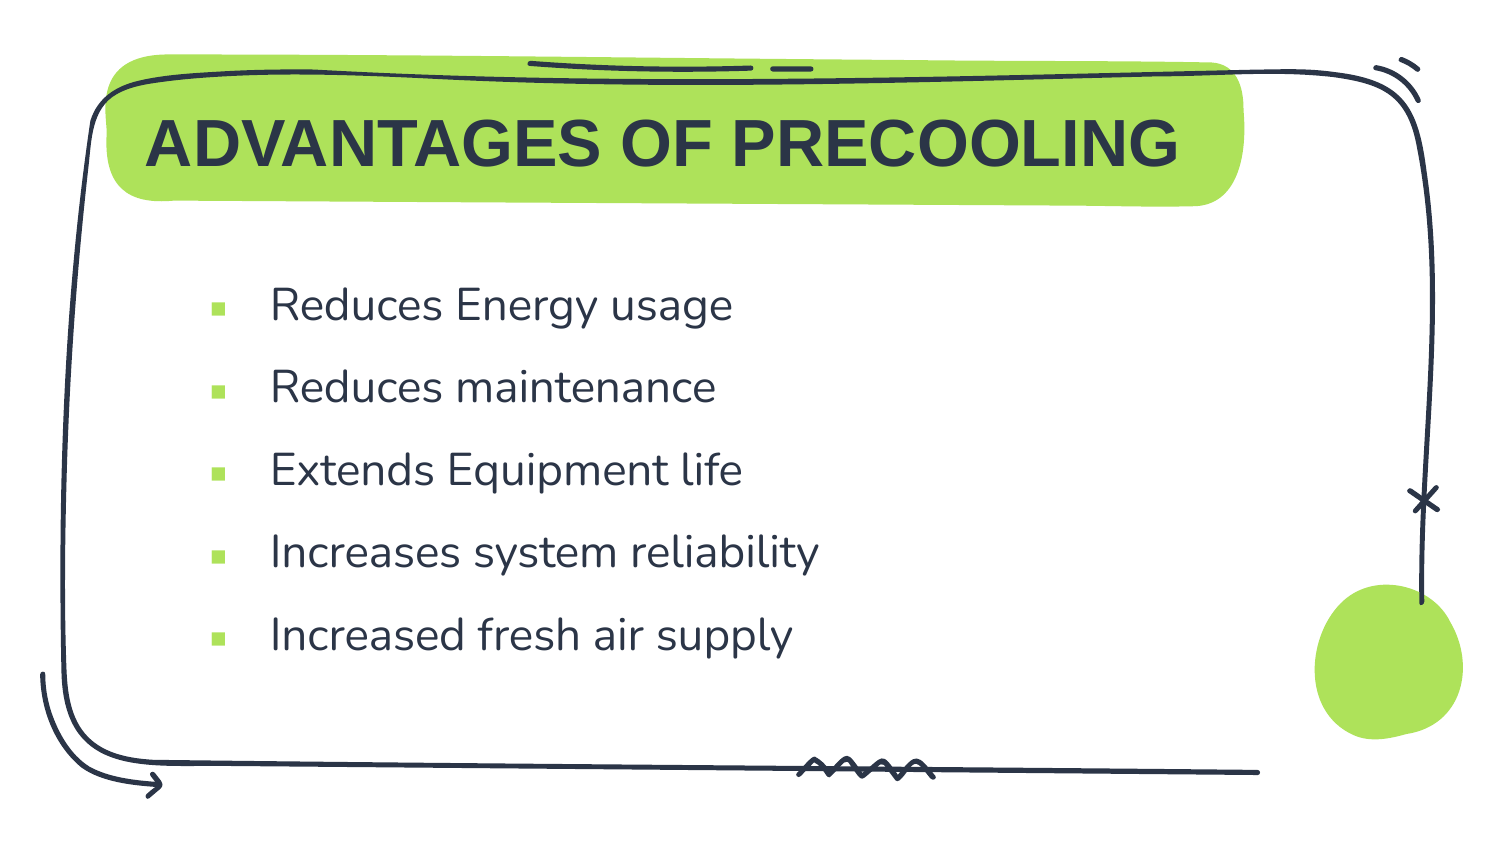

# ADVANTAGES OF PRECOOLING
Reduces Energy usage
Reduces maintenance
Extends Equipment life
Increases system reliability
Increased fresh air supply